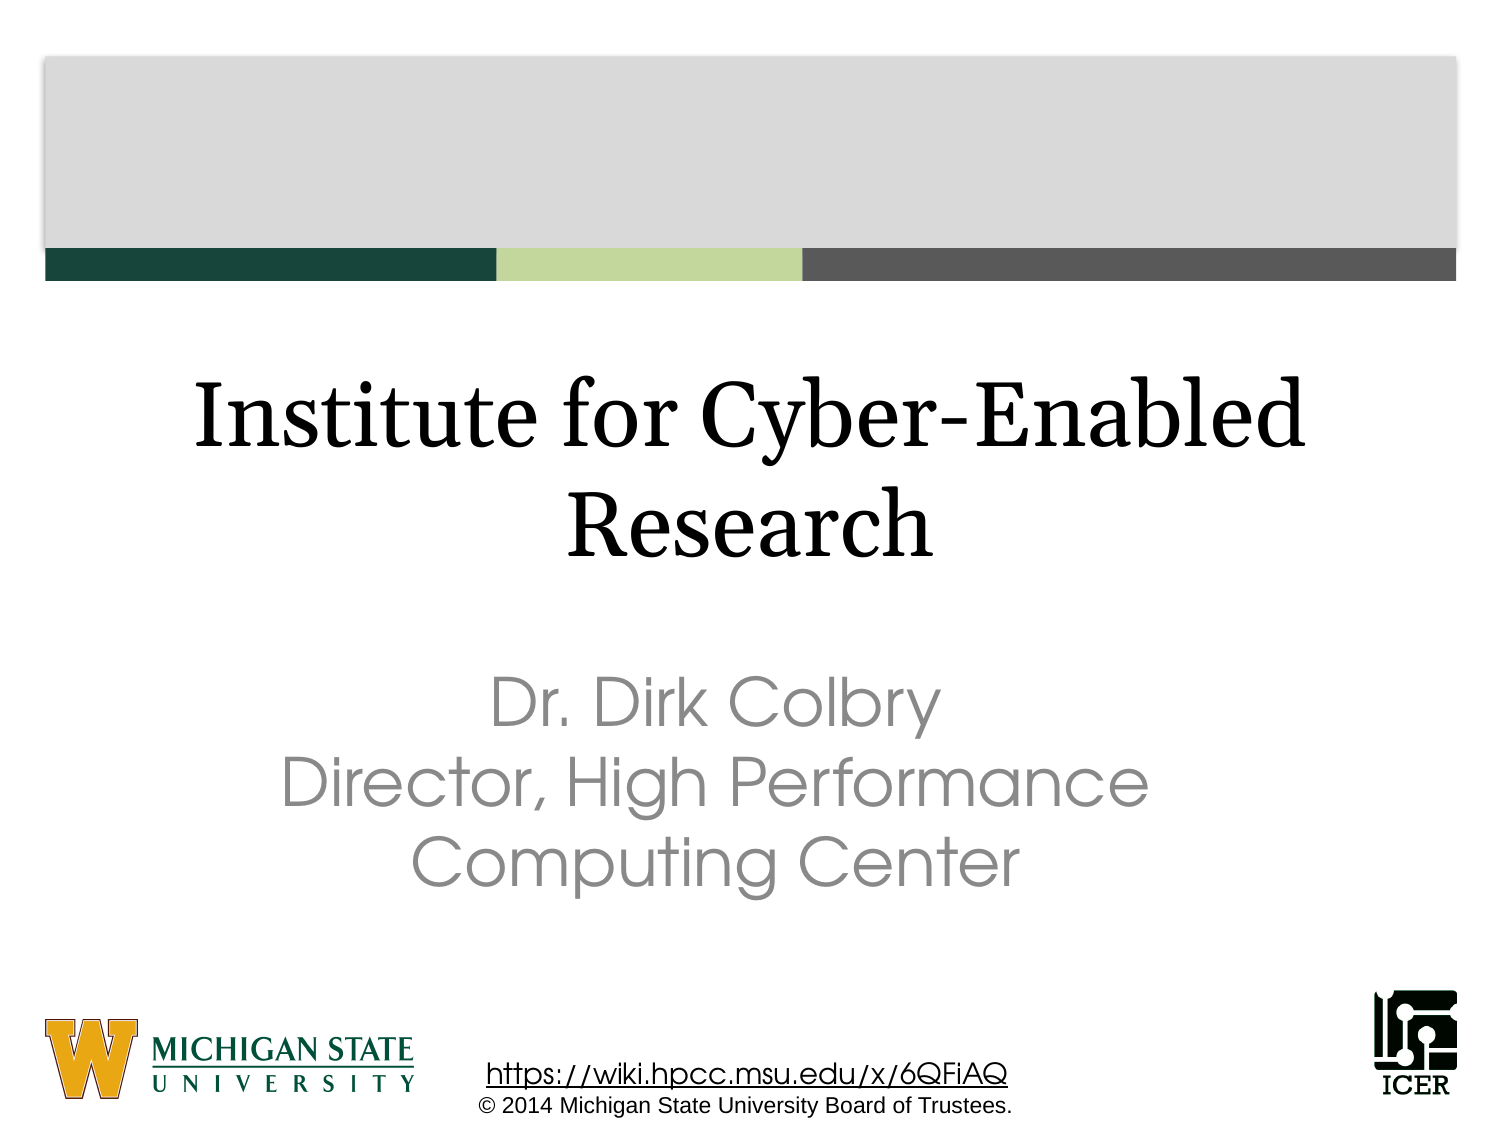

# Institute for Cyber-Enabled Research
Dr. Dirk Colbry
Director, High Performance Computing Center

© 2014 Michigan State University Board of Trustees.